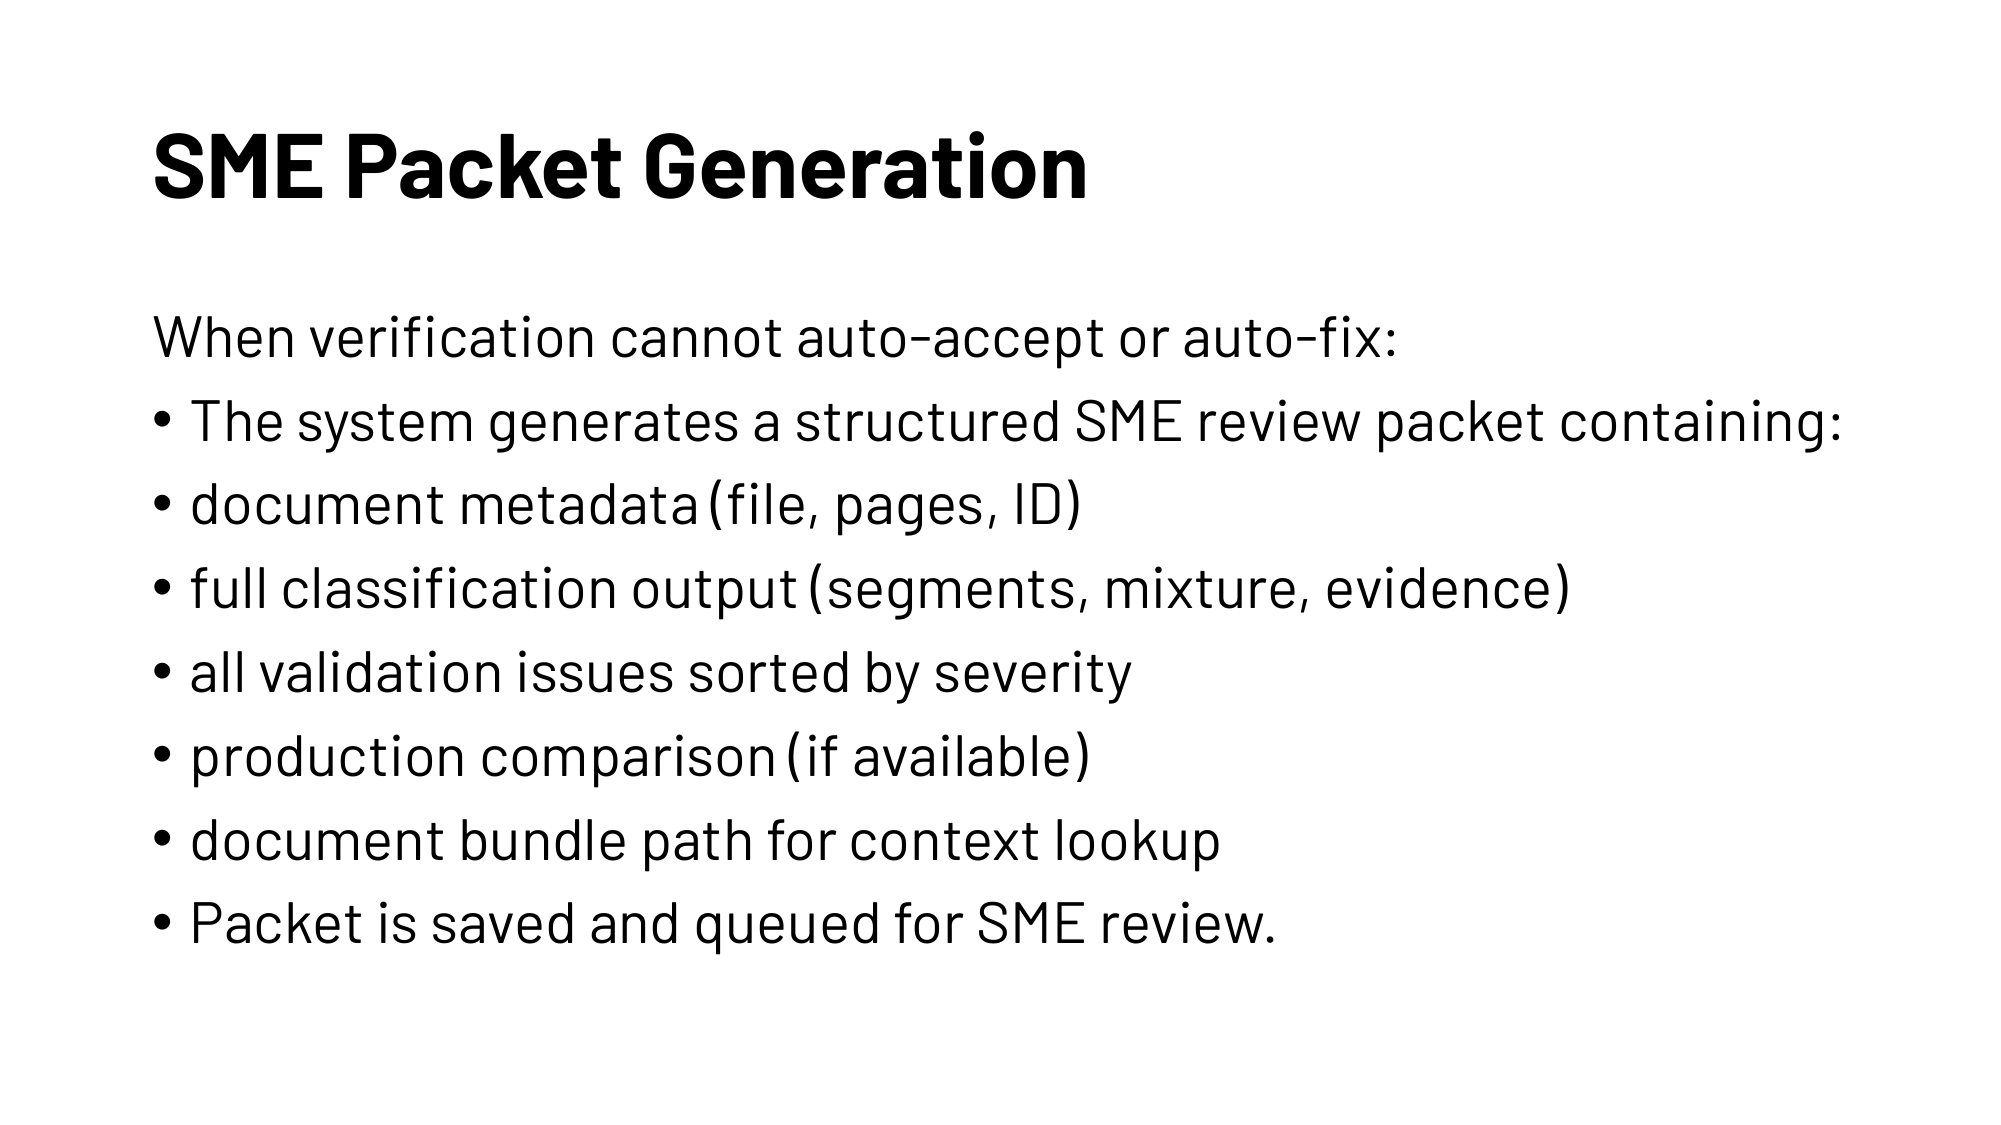

# SME Packet Generation
When verification cannot auto-accept or auto-fix:
The system generates a structured SME review packet containing:
document metadata (file, pages, ID)
full classification output (segments, mixture, evidence)
all validation issues sorted by severity
production comparison (if available)
document bundle path for context lookup
Packet is saved and queued for SME review.